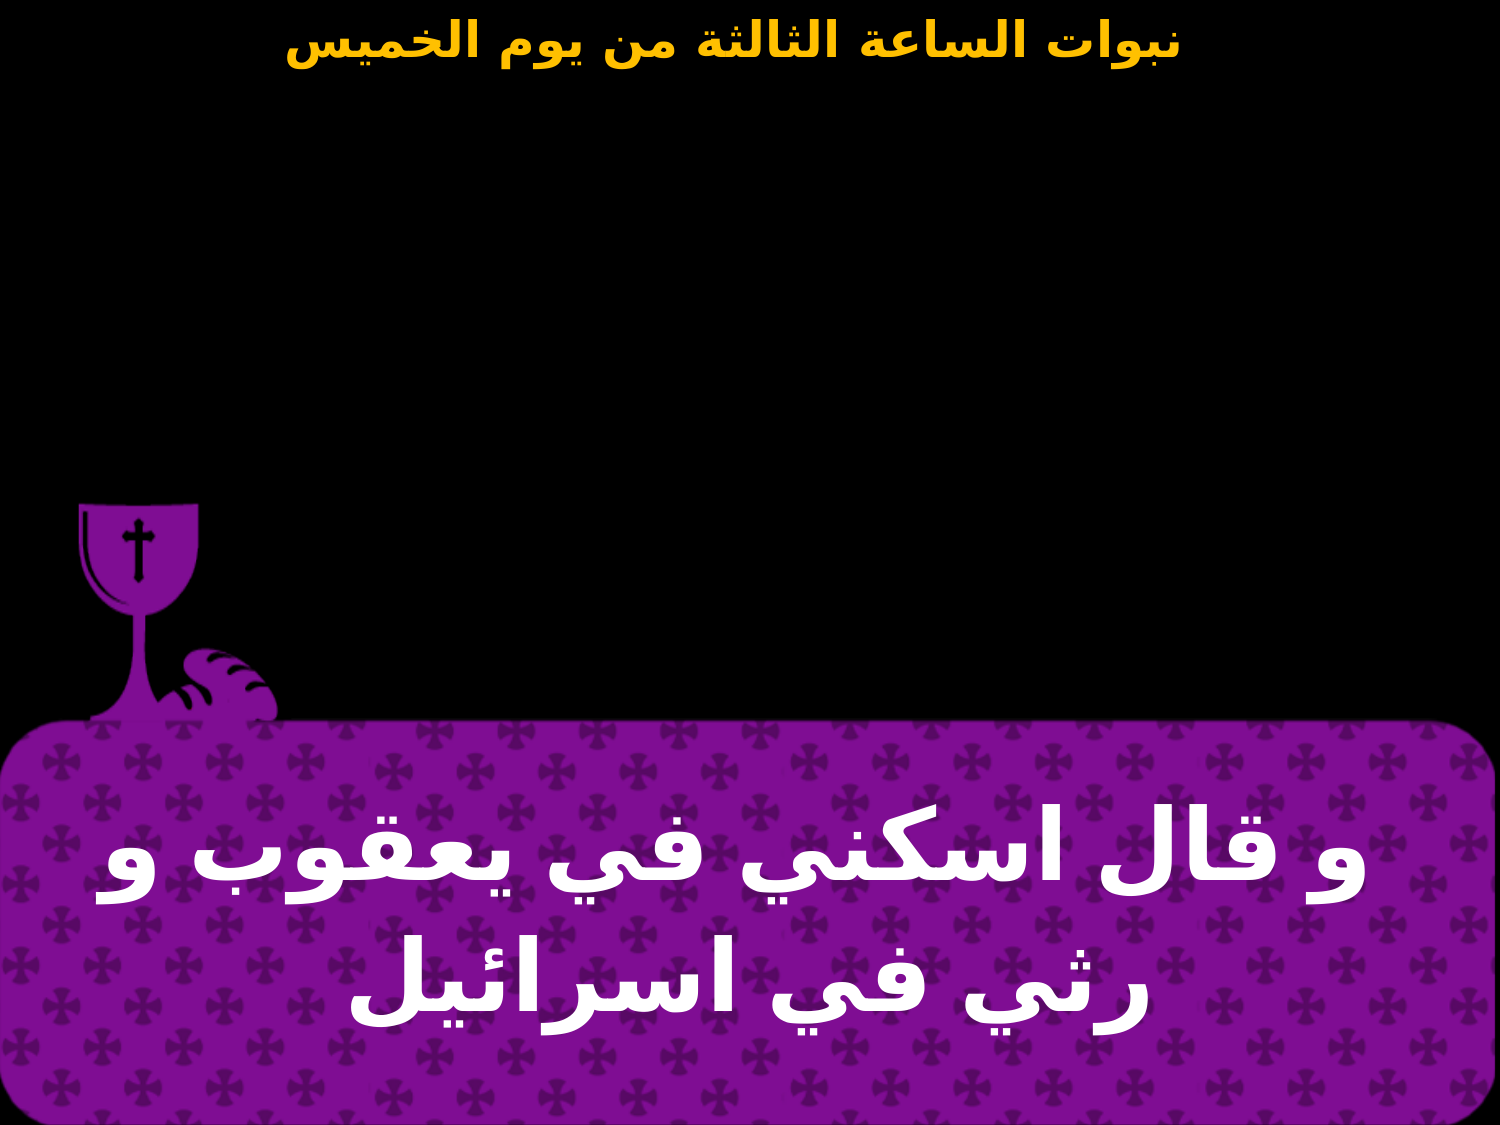

| و قال اسكني في يعقوب و رثي في اسرائيل |
| --- |